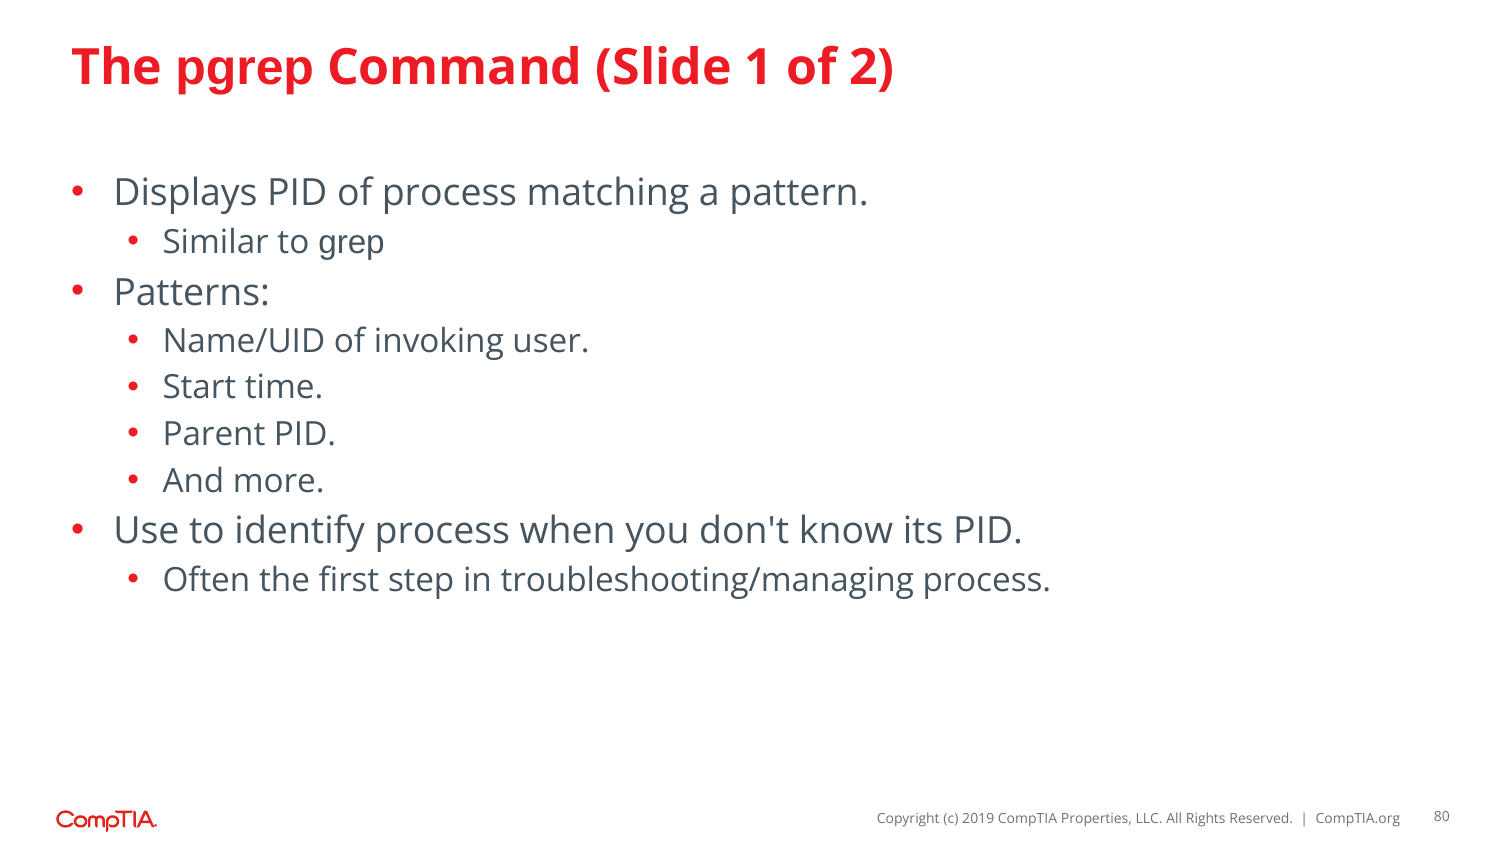

# The pgrep Command (Slide 1 of 2)
Displays PID of process matching a pattern.
Similar to grep
Patterns:
Name/UID of invoking user.
Start time.
Parent PID.
And more.
Use to identify process when you don't know its PID.
Often the first step in troubleshooting/managing process.
80